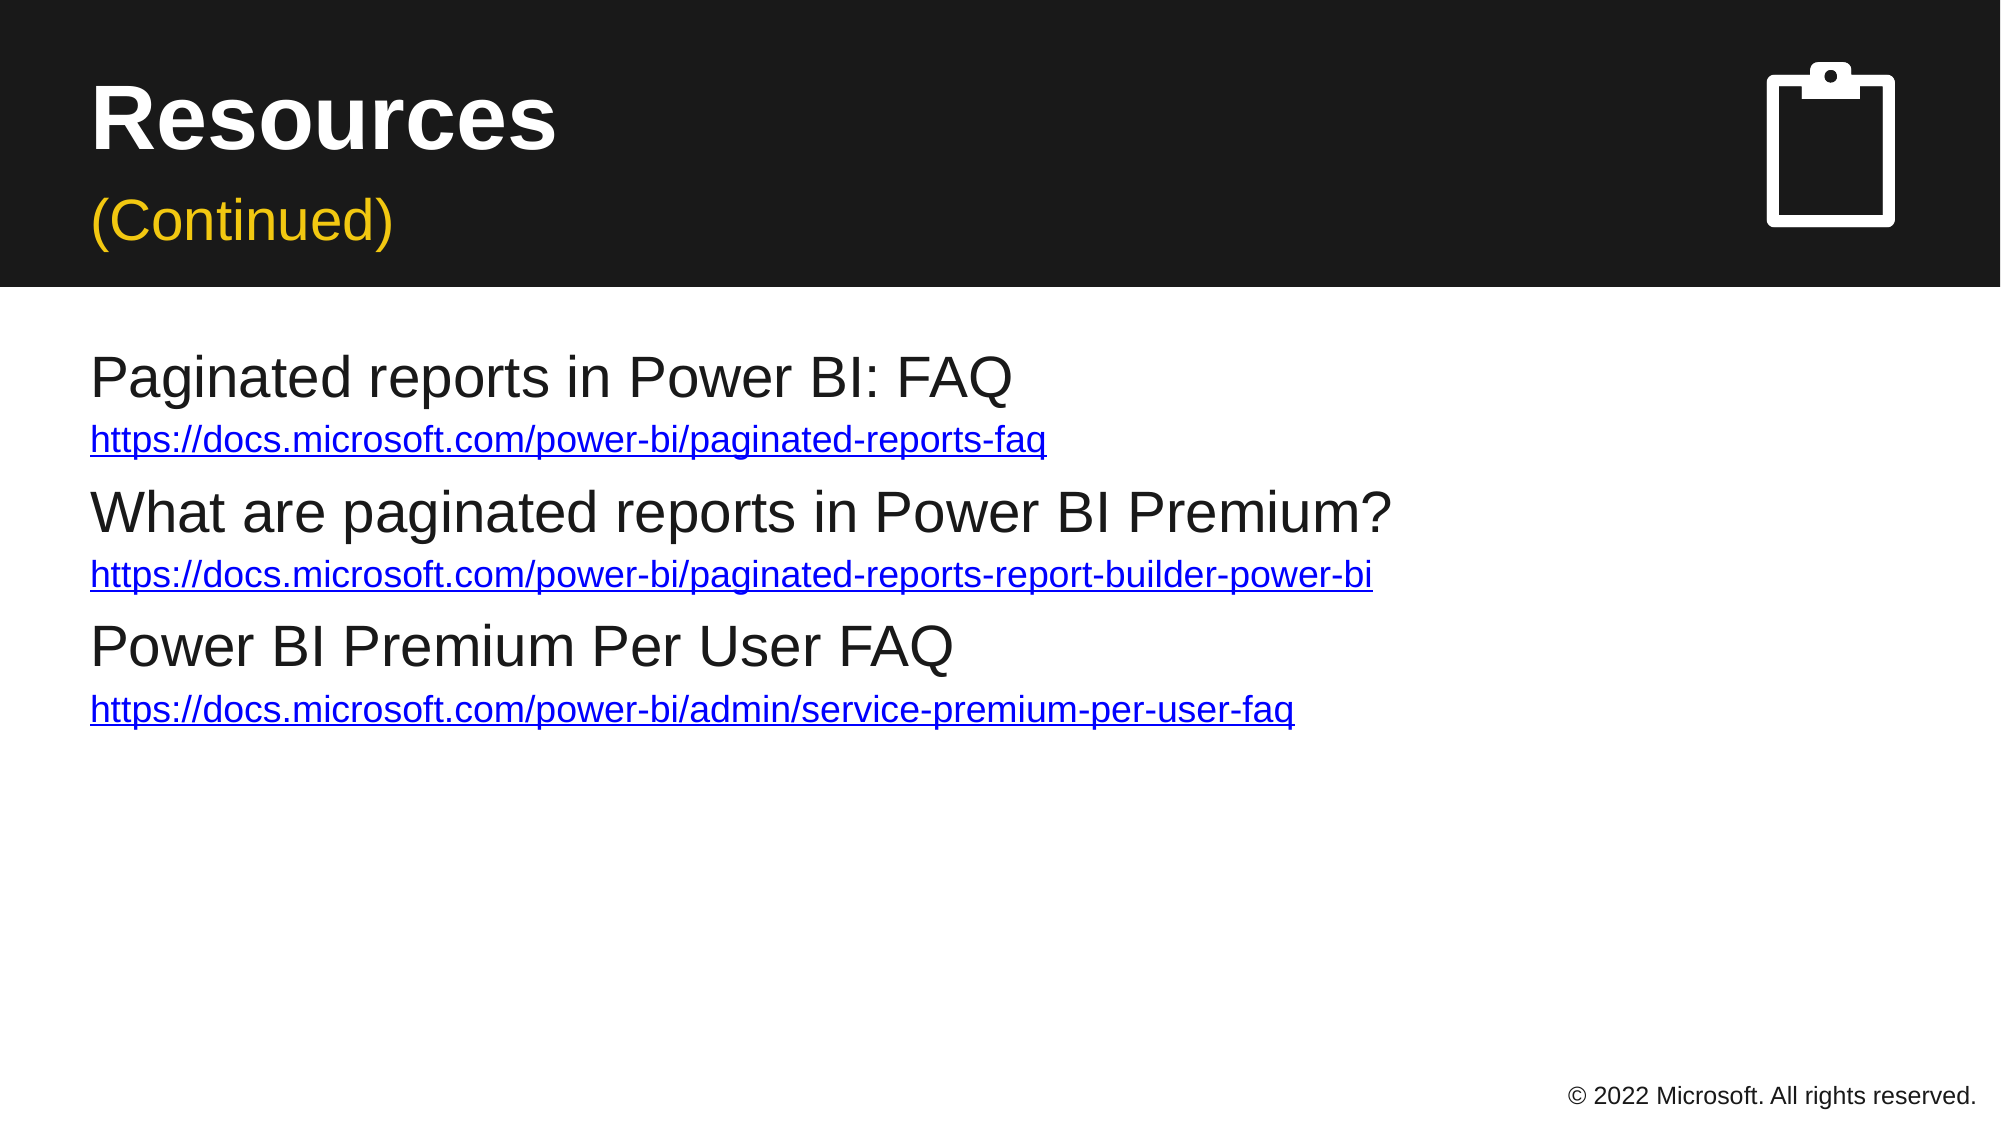

# Resources
(Continued)
Paginated reports in Power BI: FAQ
https://docs.microsoft.com/power-bi/paginated-reports-faq
What are paginated reports in Power BI Premium?
https://docs.microsoft.com/power-bi/paginated-reports-report-builder-power-bi
Power BI Premium Per User FAQ
https://docs.microsoft.com/power-bi/admin/service-premium-per-user-faq

© 2022 Microsoft. All rights reserved.